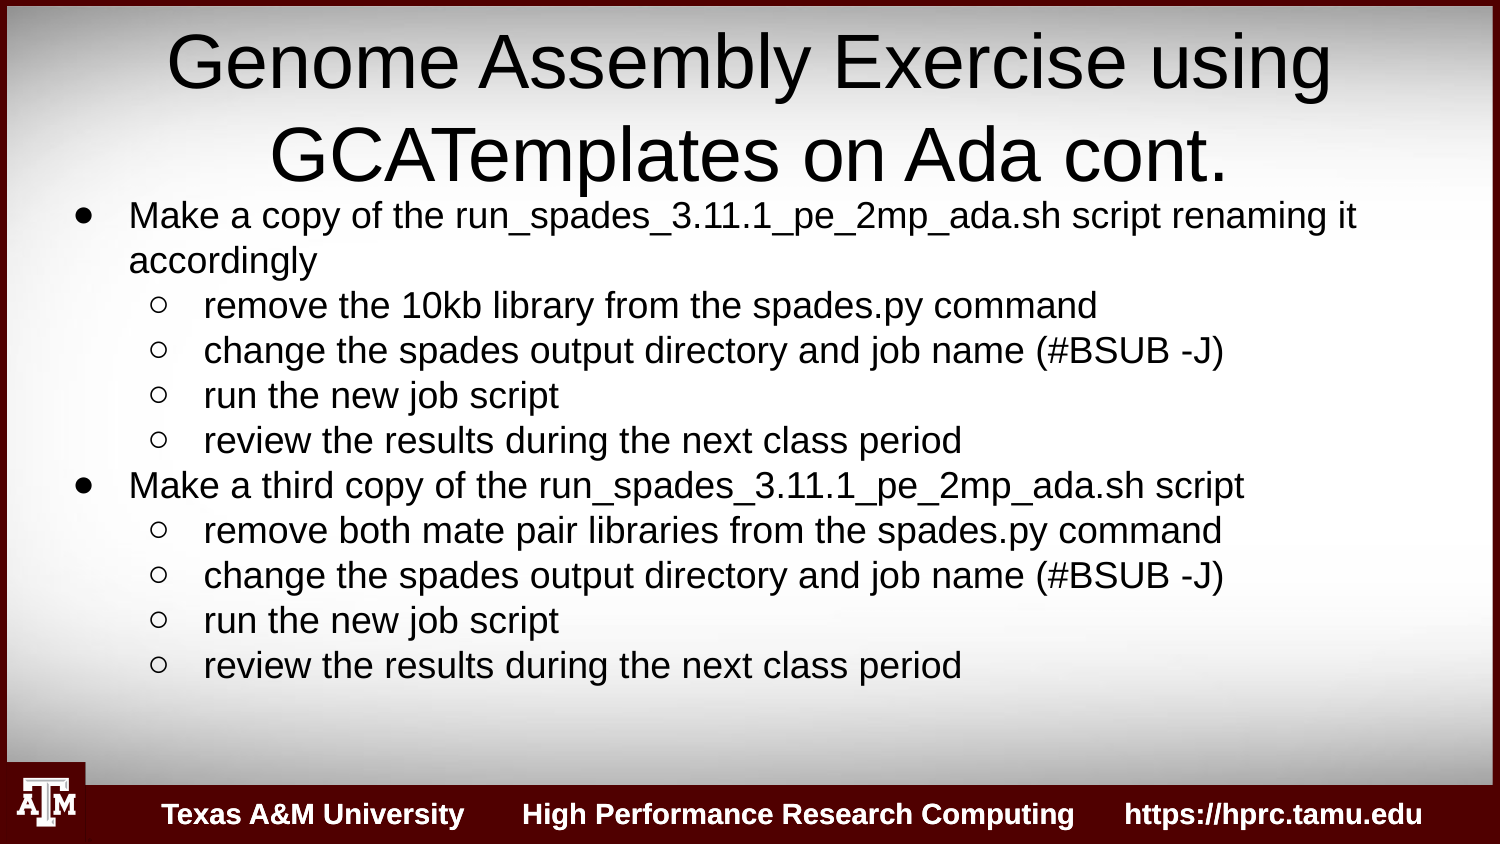

Genome Assembly Exercise using GCATemplates on Ada cont.
Make a copy of the run_spades_3.11.1_pe_2mp_ada.sh script renaming it accordingly
remove the 10kb library from the spades.py command
change the spades output directory and job name (#BSUB -J)
run the new job script
review the results during the next class period
Make a third copy of the run_spades_3.11.1_pe_2mp_ada.sh script
remove both mate pair libraries from the spades.py command
change the spades output directory and job name (#BSUB -J)
run the new job script
review the results during the next class period